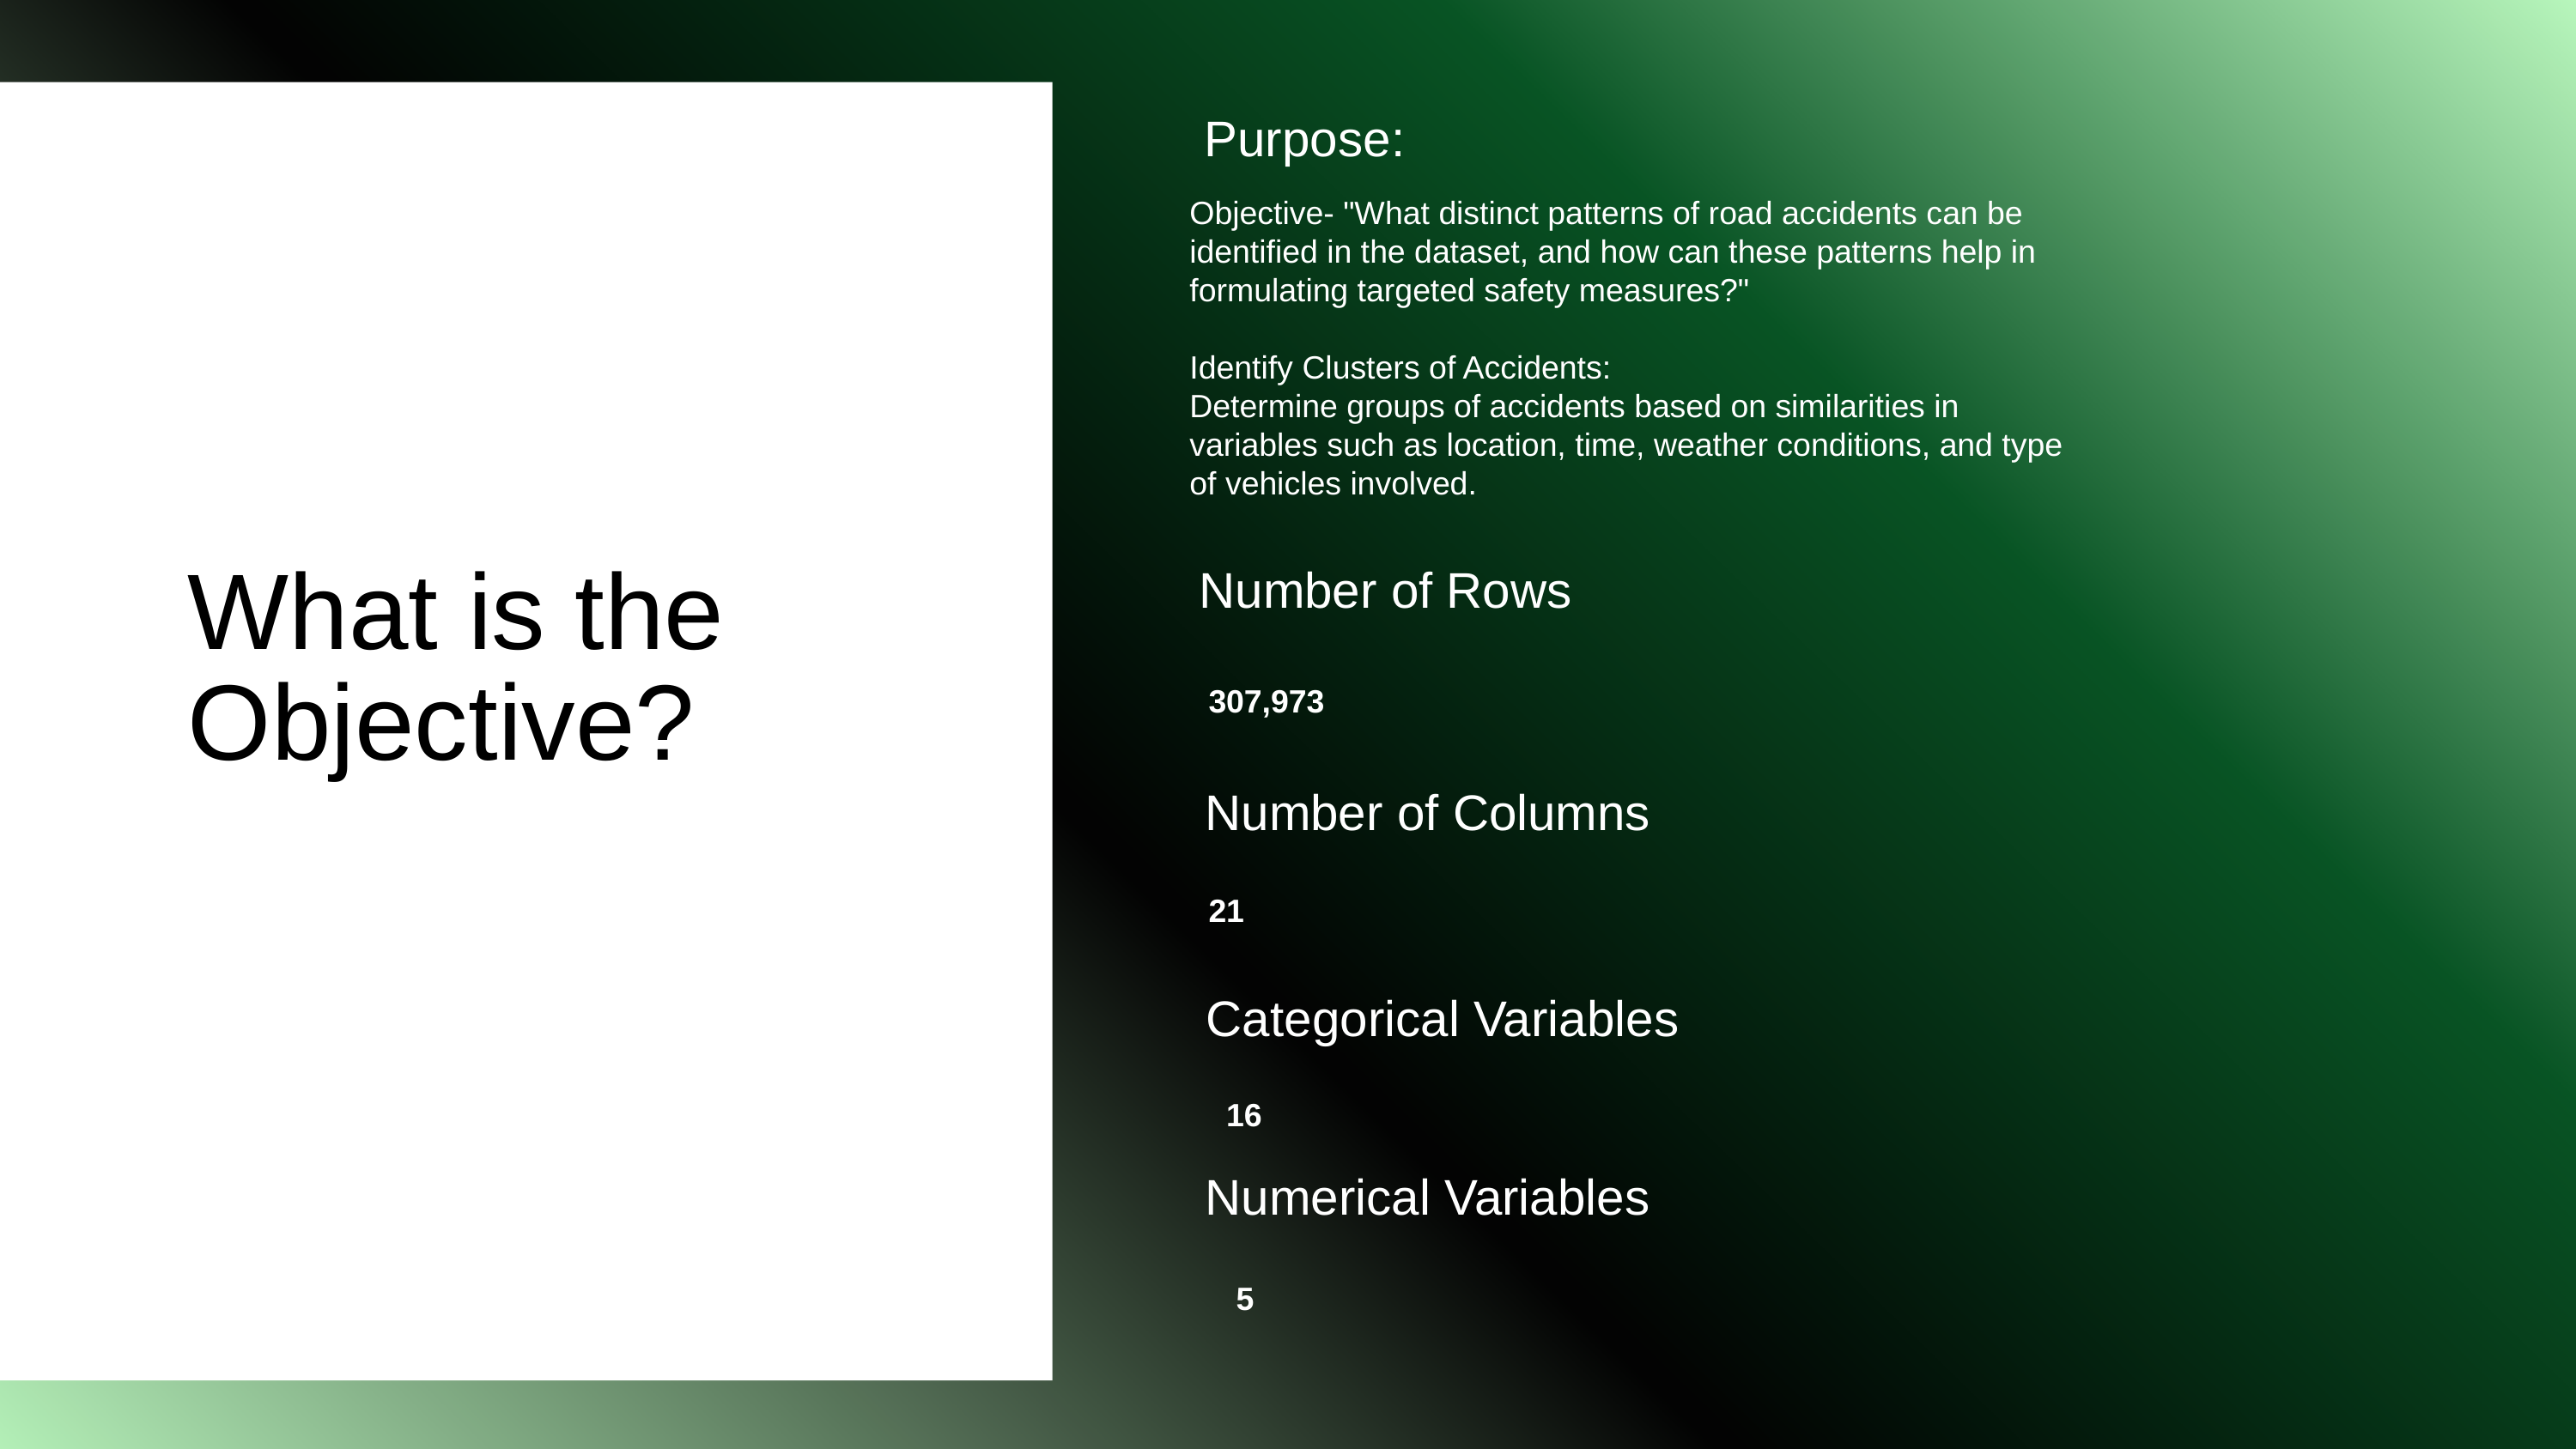

Purpose:
Objective- "What distinct patterns of road accidents can be identified in the dataset, and how can these patterns help in formulating targeted safety measures?"

Identify Clusters of Accidents:
Determine groups of accidents based on similarities in variables such as location, time, weather conditions, and type of vehicles involved.

What is the Objective?
Number of Rows
307,973
Number of Columns
21
Categorical Variables
16
Numerical Variables
5